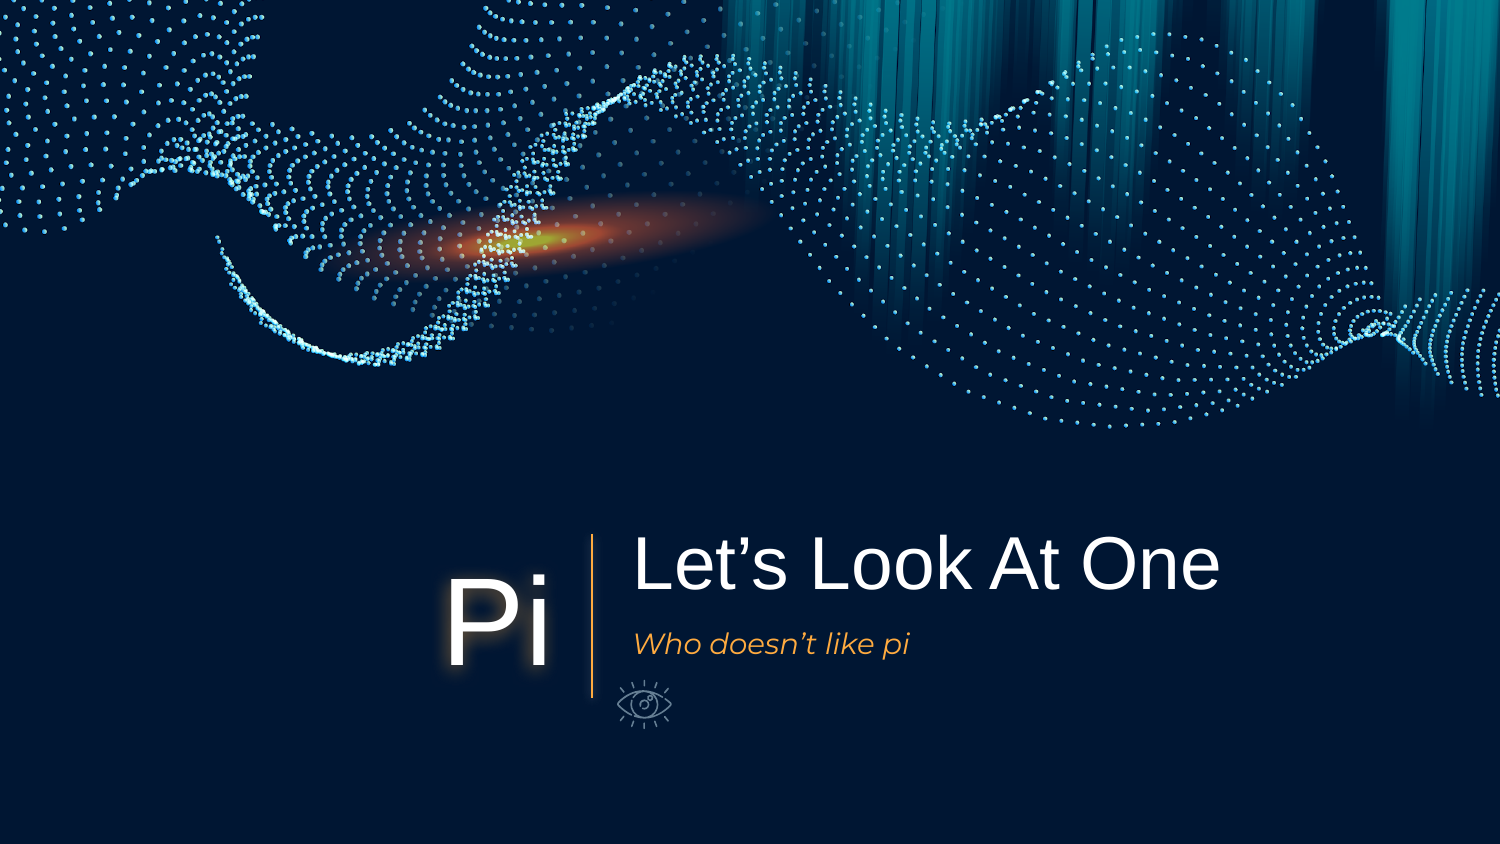

# Let’s Look At One
Pi
Who doesn’t like pi